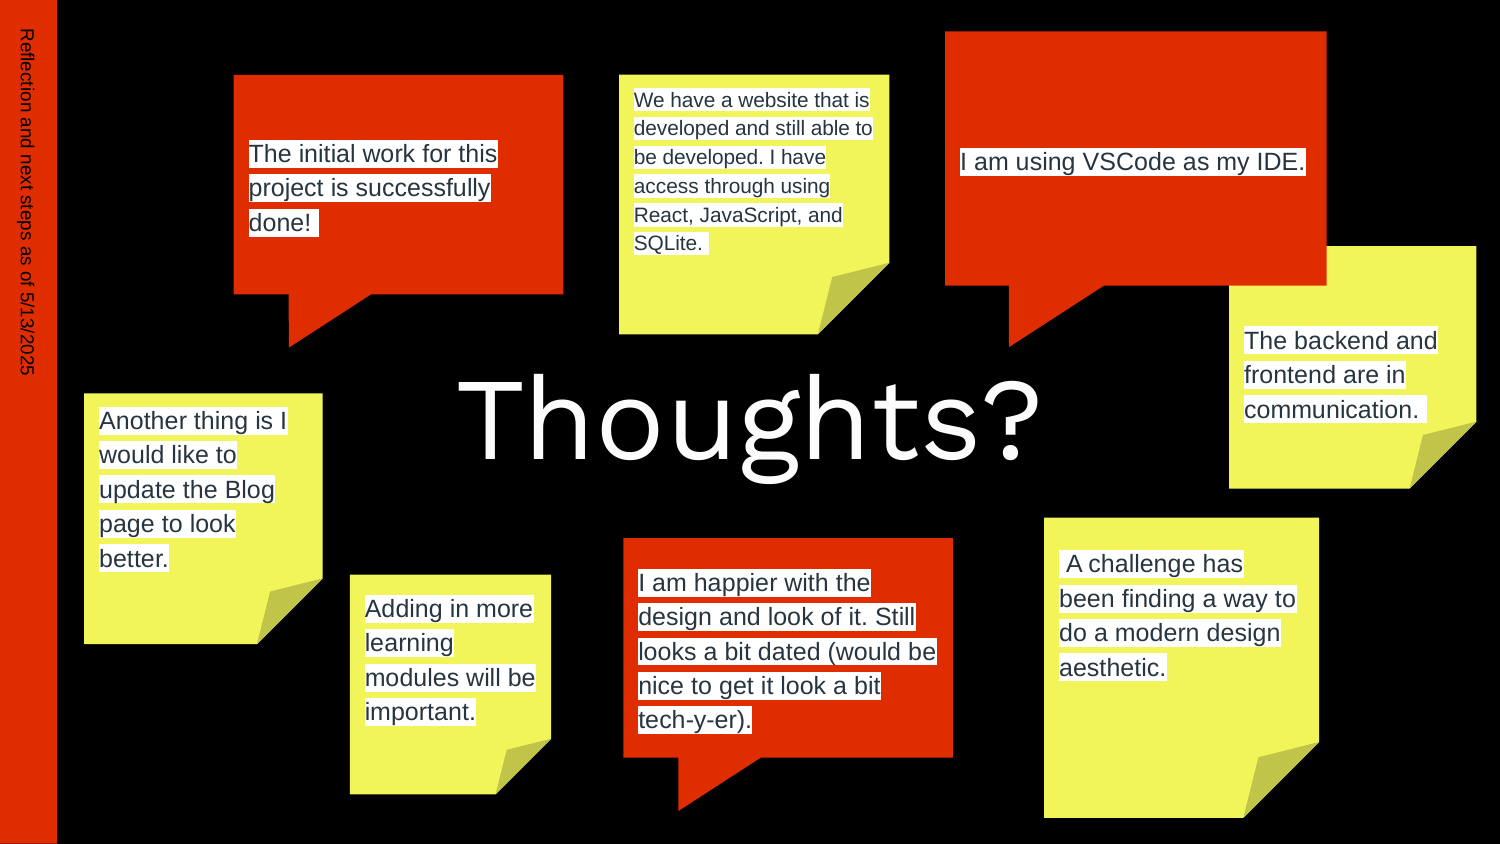

I am using VSCode as my IDE.
The initial work for this project is successfully done!
We have a website that is developed and still able to be developed. I have access through using React, JavaScript, and SQLite.
Thoughts?
Reflection and next steps as of 5/13/2025

The backend and frontend are in communication.
Another thing is I would like to update the Blog page to look better.
 A challenge has been finding a way to do a modern design aesthetic.

I am happier with the design and look of it. Still looks a bit dated (would be nice to get it look a bit tech-y-er).
Adding in more learning modules will be important.